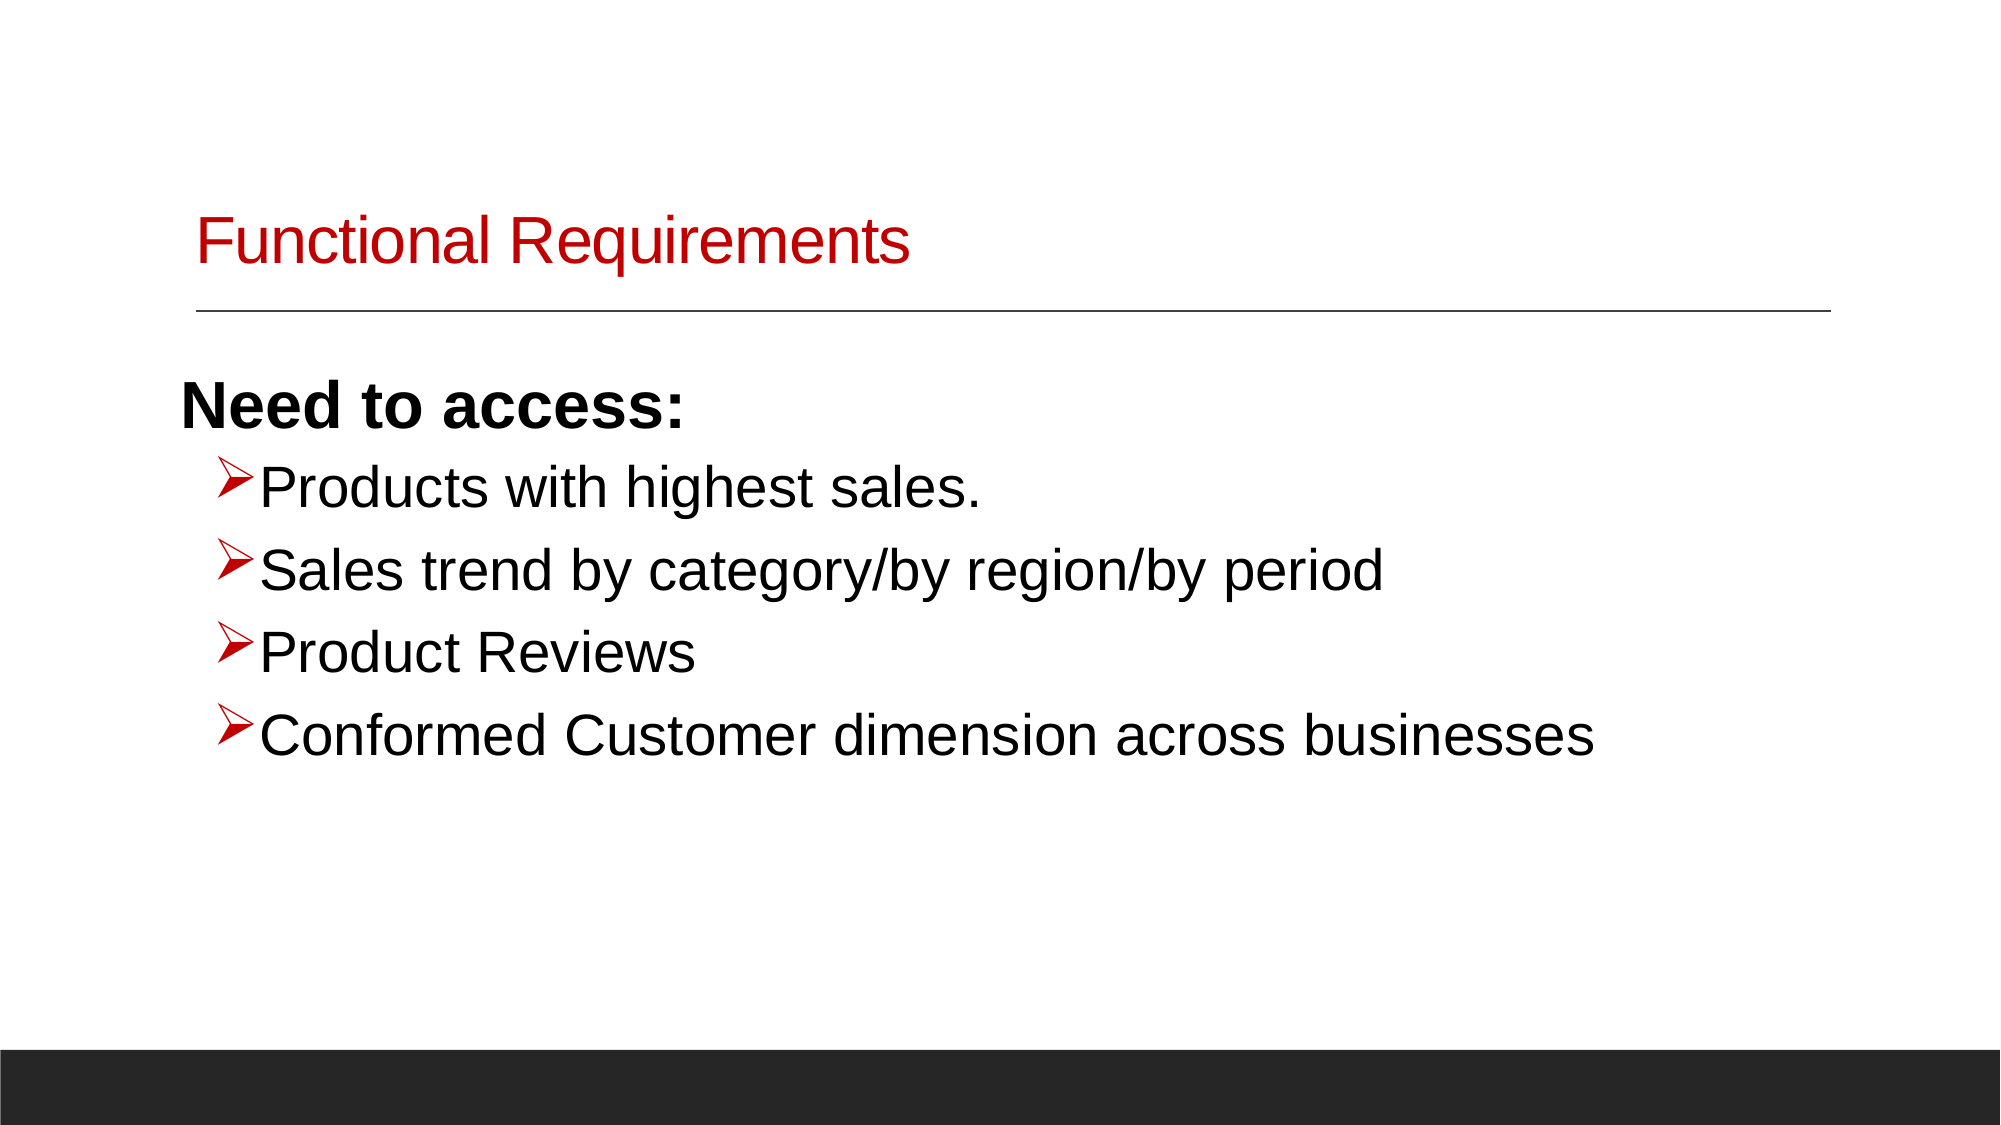

# Functional Requirements
Need to access:
Products with highest sales.
Sales trend by category/by region/by period
Product Reviews
Conformed Customer dimension across businesses